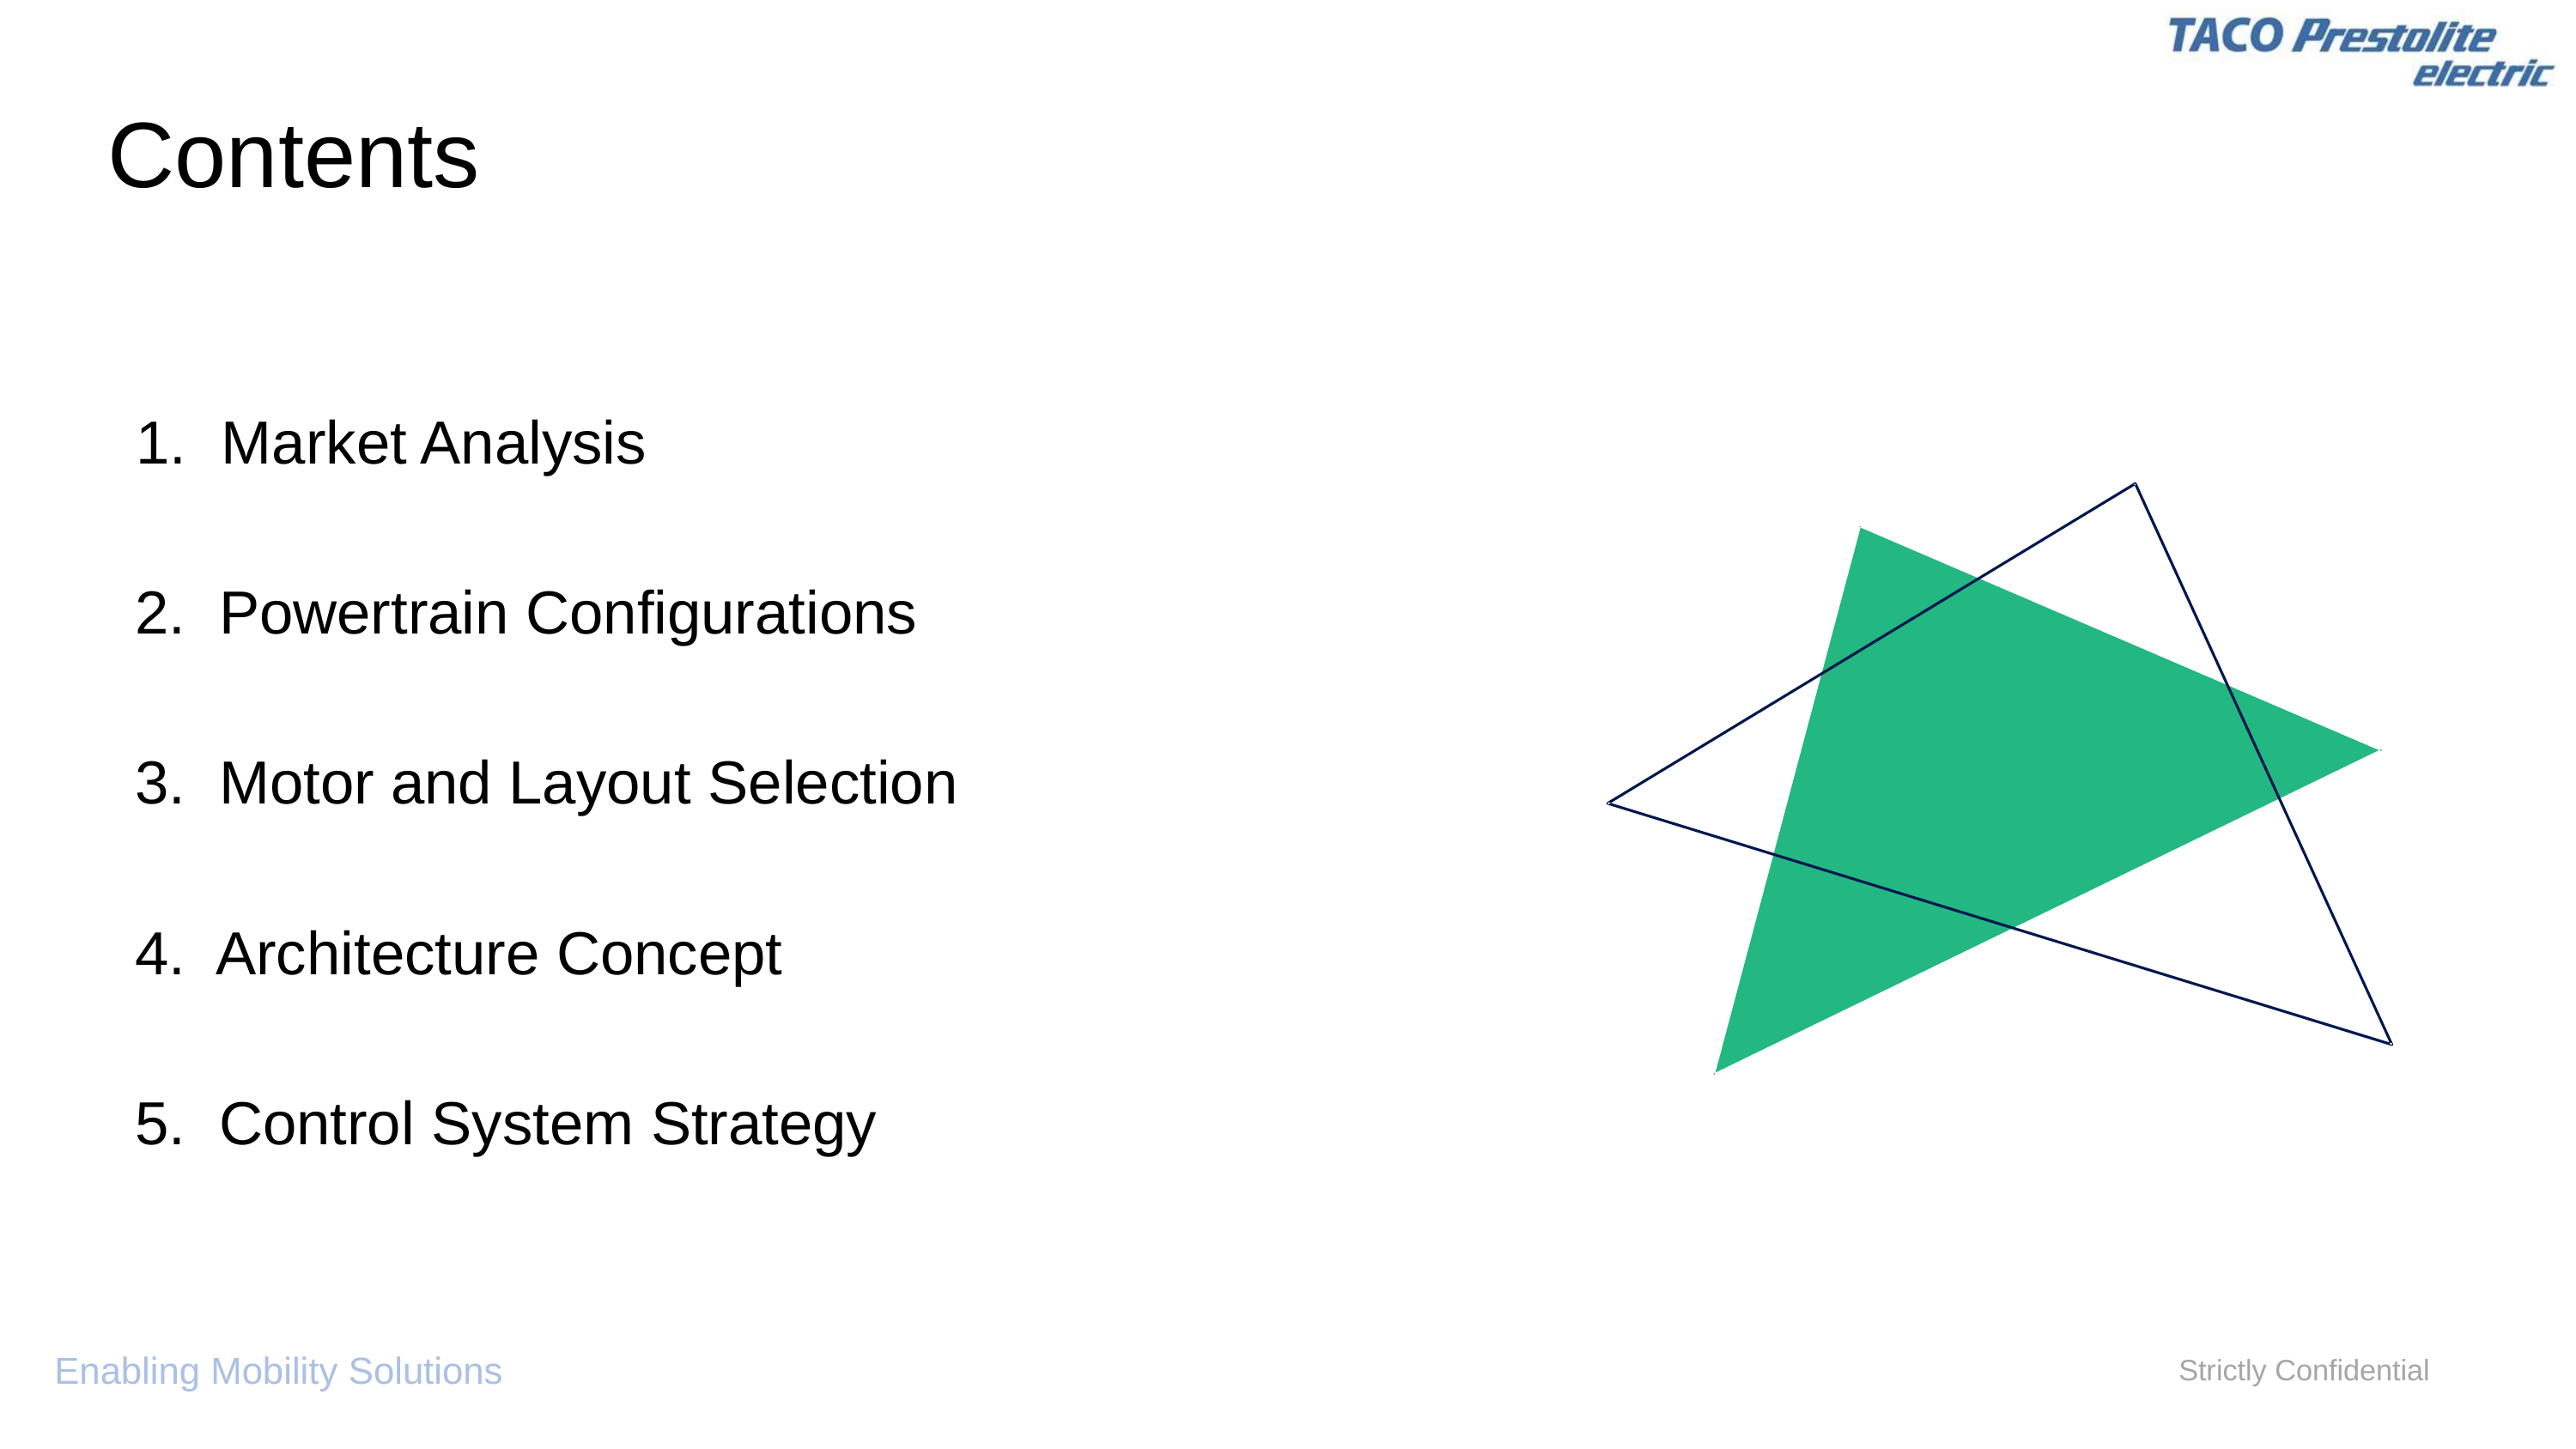

Contents

  Market Analysis

   2.  Powertrain Configurations

   3.  Motor and Layout Selection

   4.  Architecture Concept

   5.  Control System Strategy
Enabling Mobility Solutions
Strictly Confidential